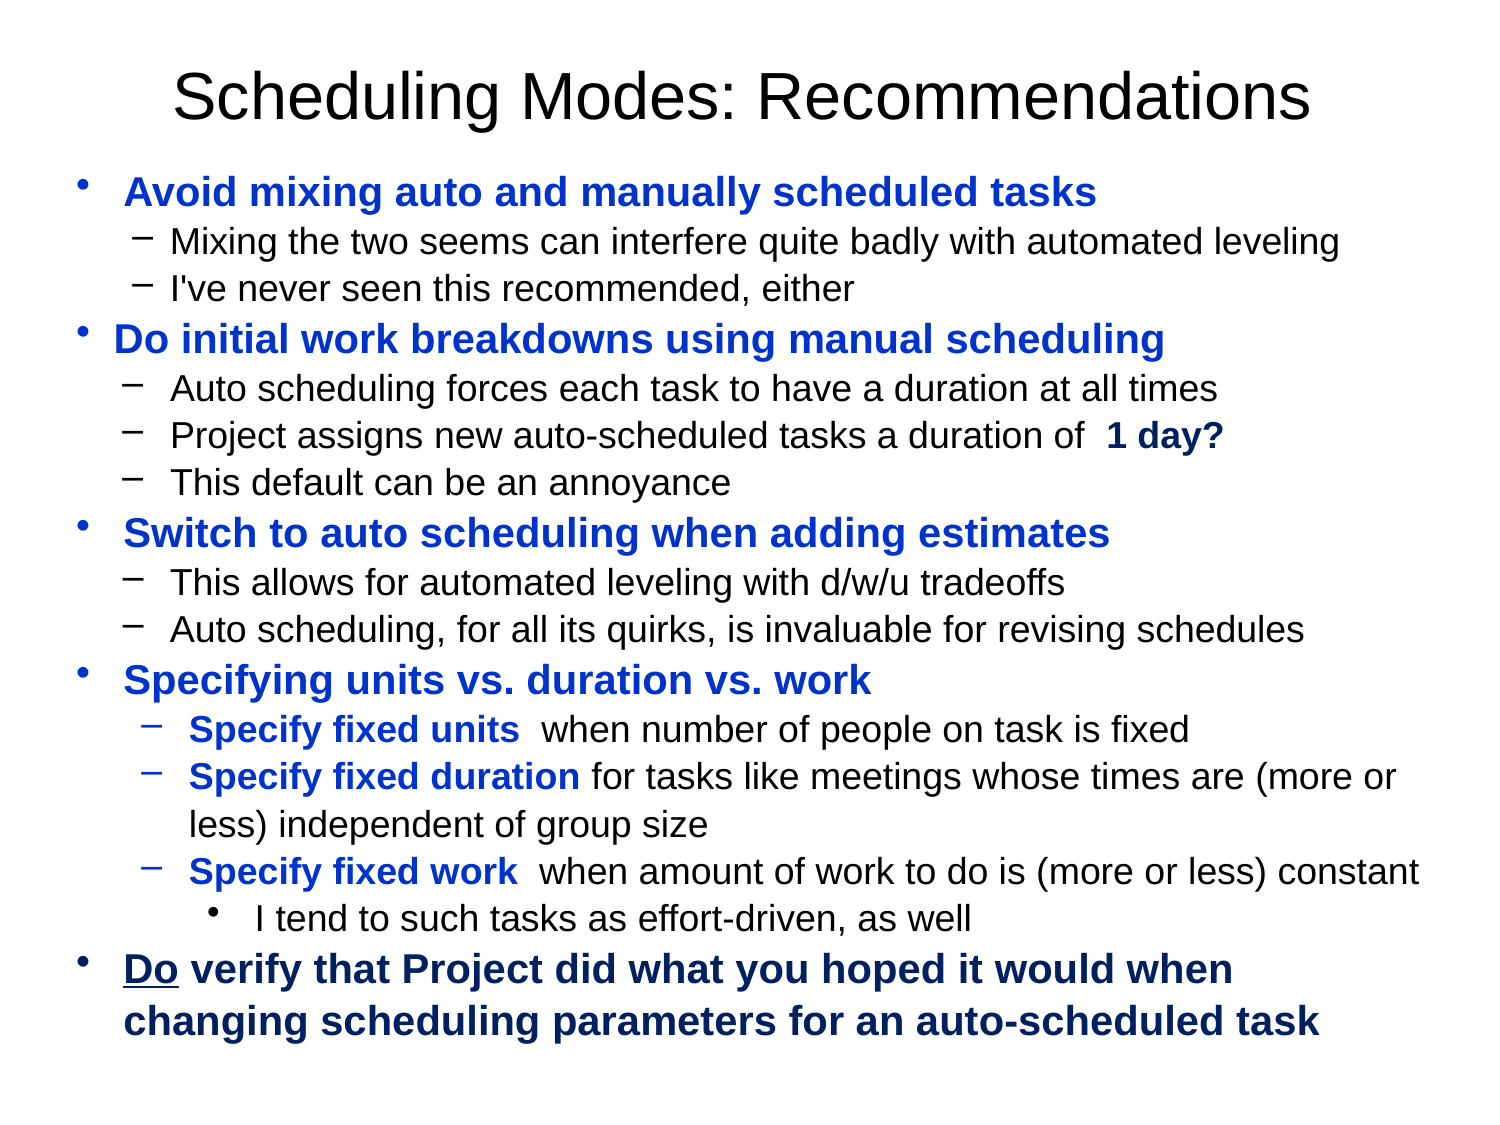

# Scheduling Modes: Recommendations
Avoid mixing auto and manually scheduled tasks
Mixing the two seems can interfere quite badly with automated leveling
I've never seen this recommended, either
Do initial work breakdowns using manual scheduling
Auto scheduling forces each task to have a duration at all times
Project assigns new auto-scheduled tasks a duration of  1 day?
This default can be an annoyance
Switch to auto scheduling when adding estimates
This allows for automated leveling with d/w/u tradeoffs
Auto scheduling, for all its quirks, is invaluable for revising schedules
Specifying units vs. duration vs. work
Specify fixed units  when number of people on task is fixed
Specify fixed duration for tasks like meetings whose times are (more or less) independent of group size
Specify fixed work  when amount of work to do is (more or less) constant
I tend to such tasks as effort-driven, as well
Do verify that Project did what you hoped it would when changing scheduling parameters for an auto-scheduled task